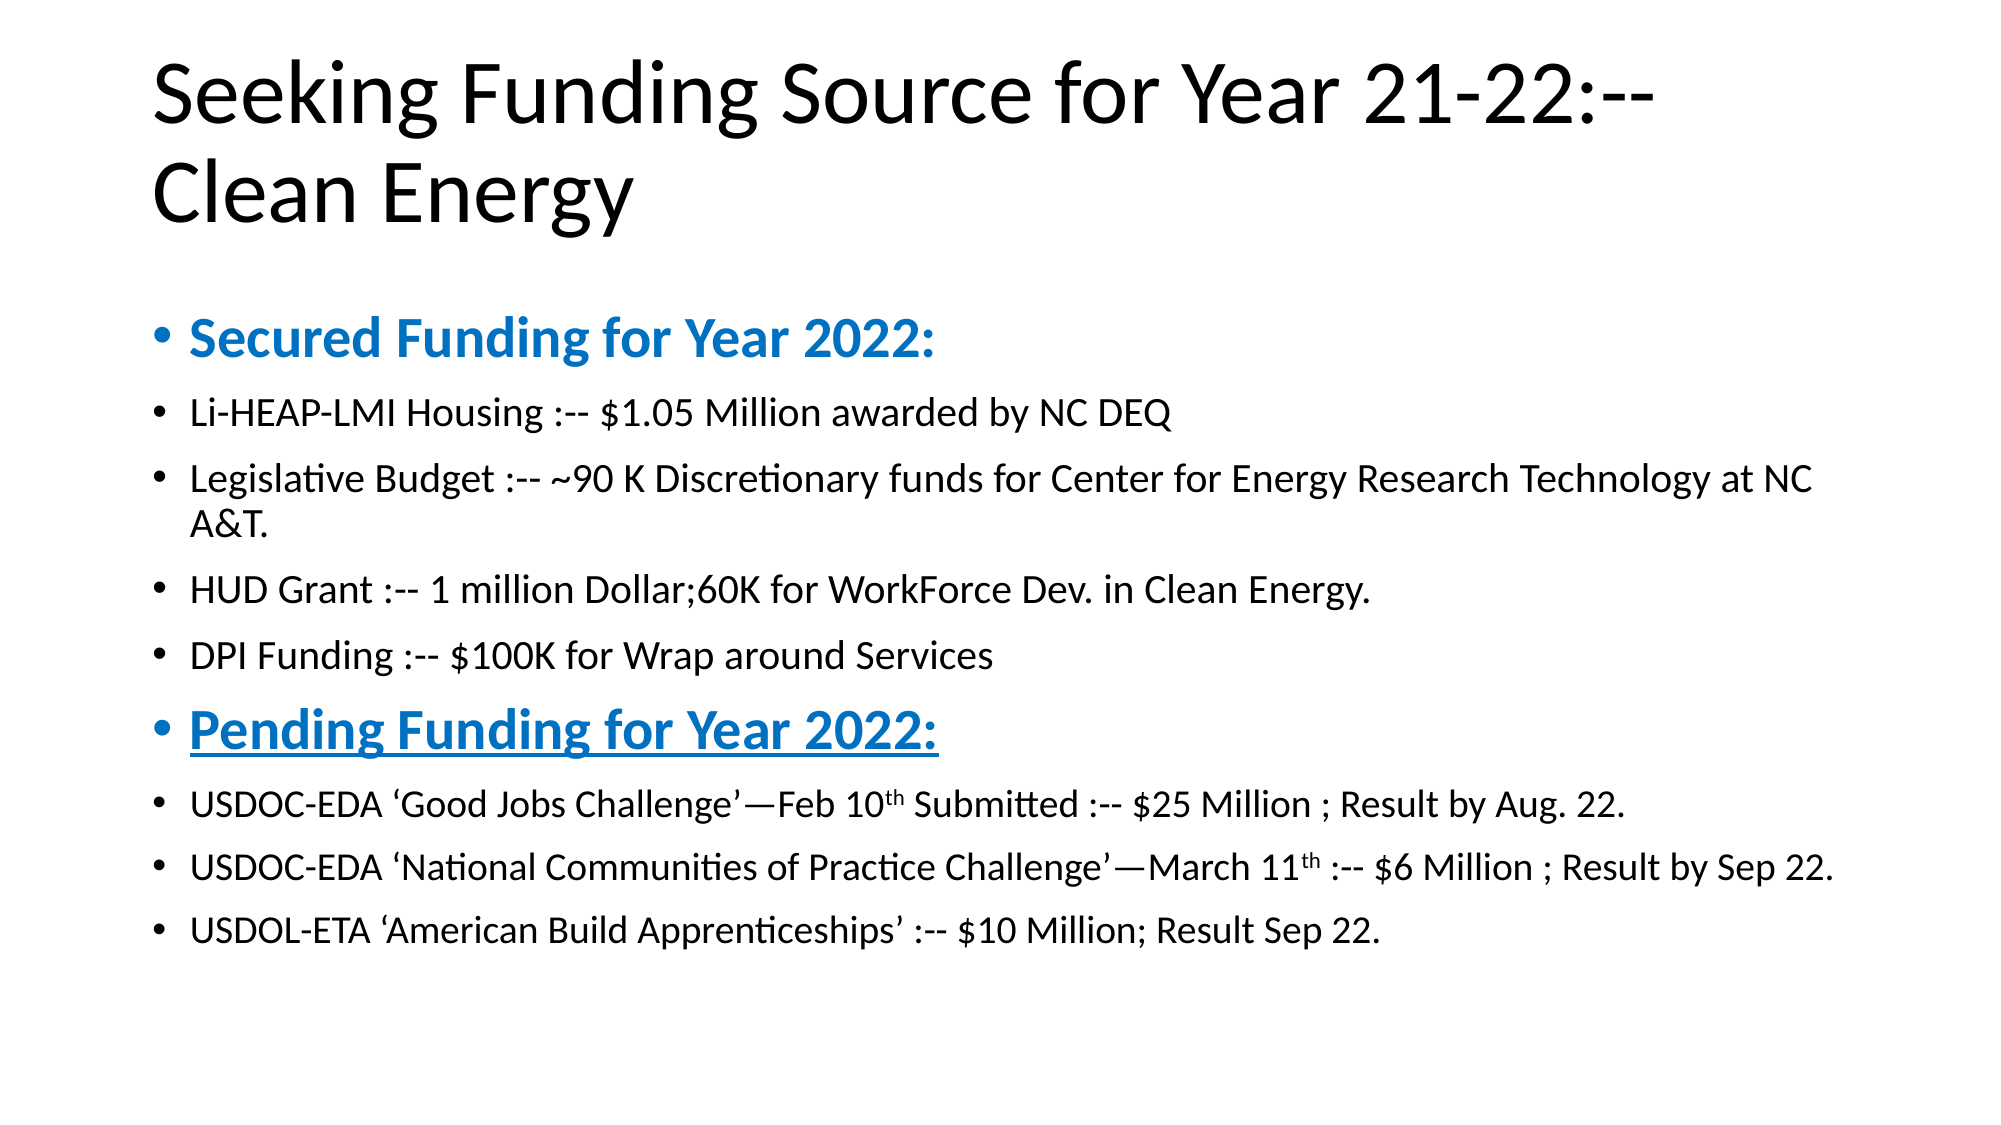

# Seeking Funding Source for Year 21-22:-- Clean Energy
Secured Funding for Year 2022:
Li-HEAP-LMI Housing :-- $1.05 Million awarded by NC DEQ
Legislative Budget :-- ~90 K Discretionary funds for Center for Energy Research Technology at NC A&T.
HUD Grant :-- 1 million Dollar;60K for WorkForce Dev. in Clean Energy.
DPI Funding :-- $100K for Wrap around Services
Pending Funding for Year 2022:
USDOC-EDA ‘Good Jobs Challenge’—Feb 10th Submitted :-- $25 Million ; Result by Aug. 22.
USDOC-EDA ‘National Communities of Practice Challenge’—March 11th :-- $6 Million ; Result by Sep 22.
USDOL-ETA ‘American Build Apprenticeships’ :-- $10 Million; Result Sep 22.